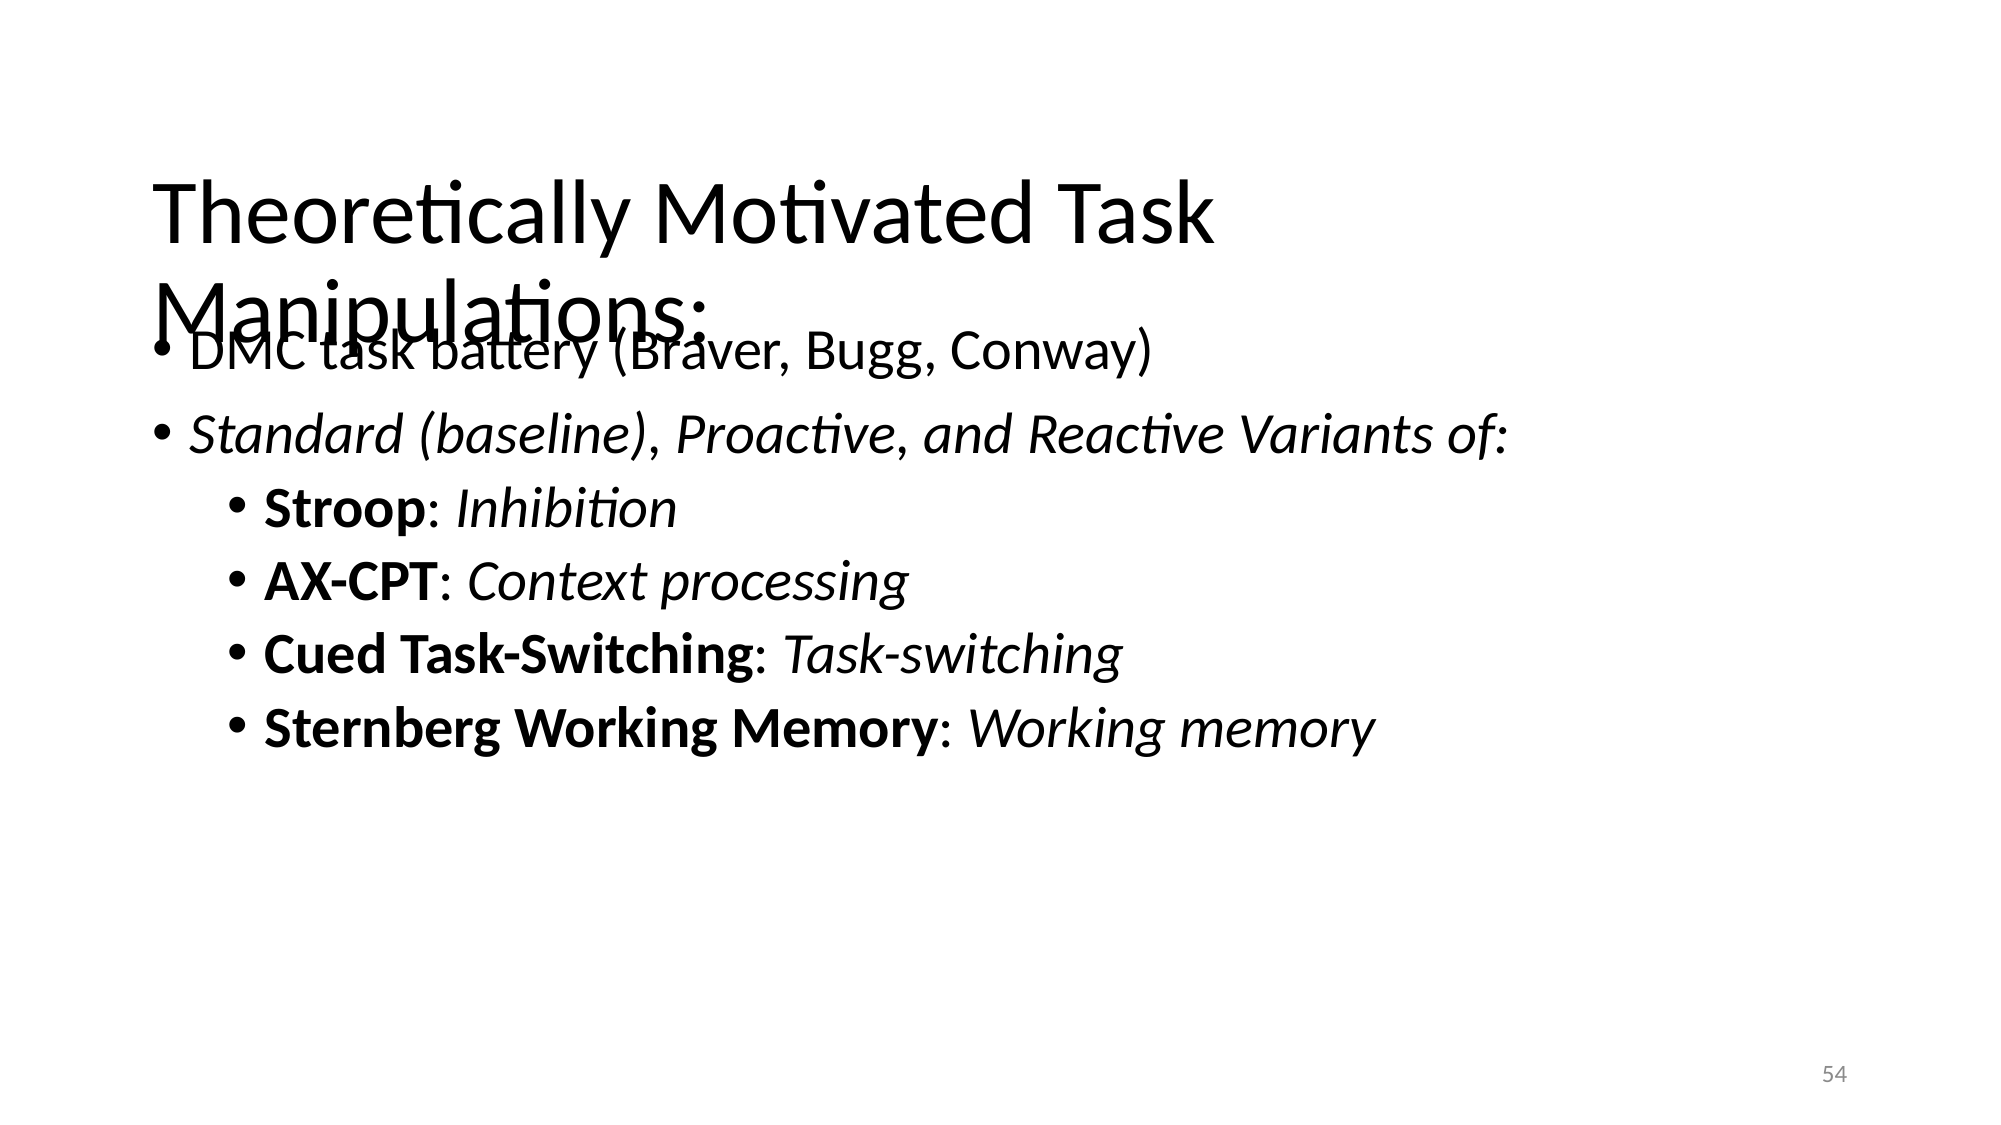

Theoretically Motivated Task Manipulations:
DMC task battery (Braver, Bugg, Conway)
Standard (baseline), Proactive, and Reactive Variants of:
Stroop: Inhibition
AX-CPT: Context processing
Cued Task-Switching: Task-switching
Sternberg Working Memory: Working memory

54